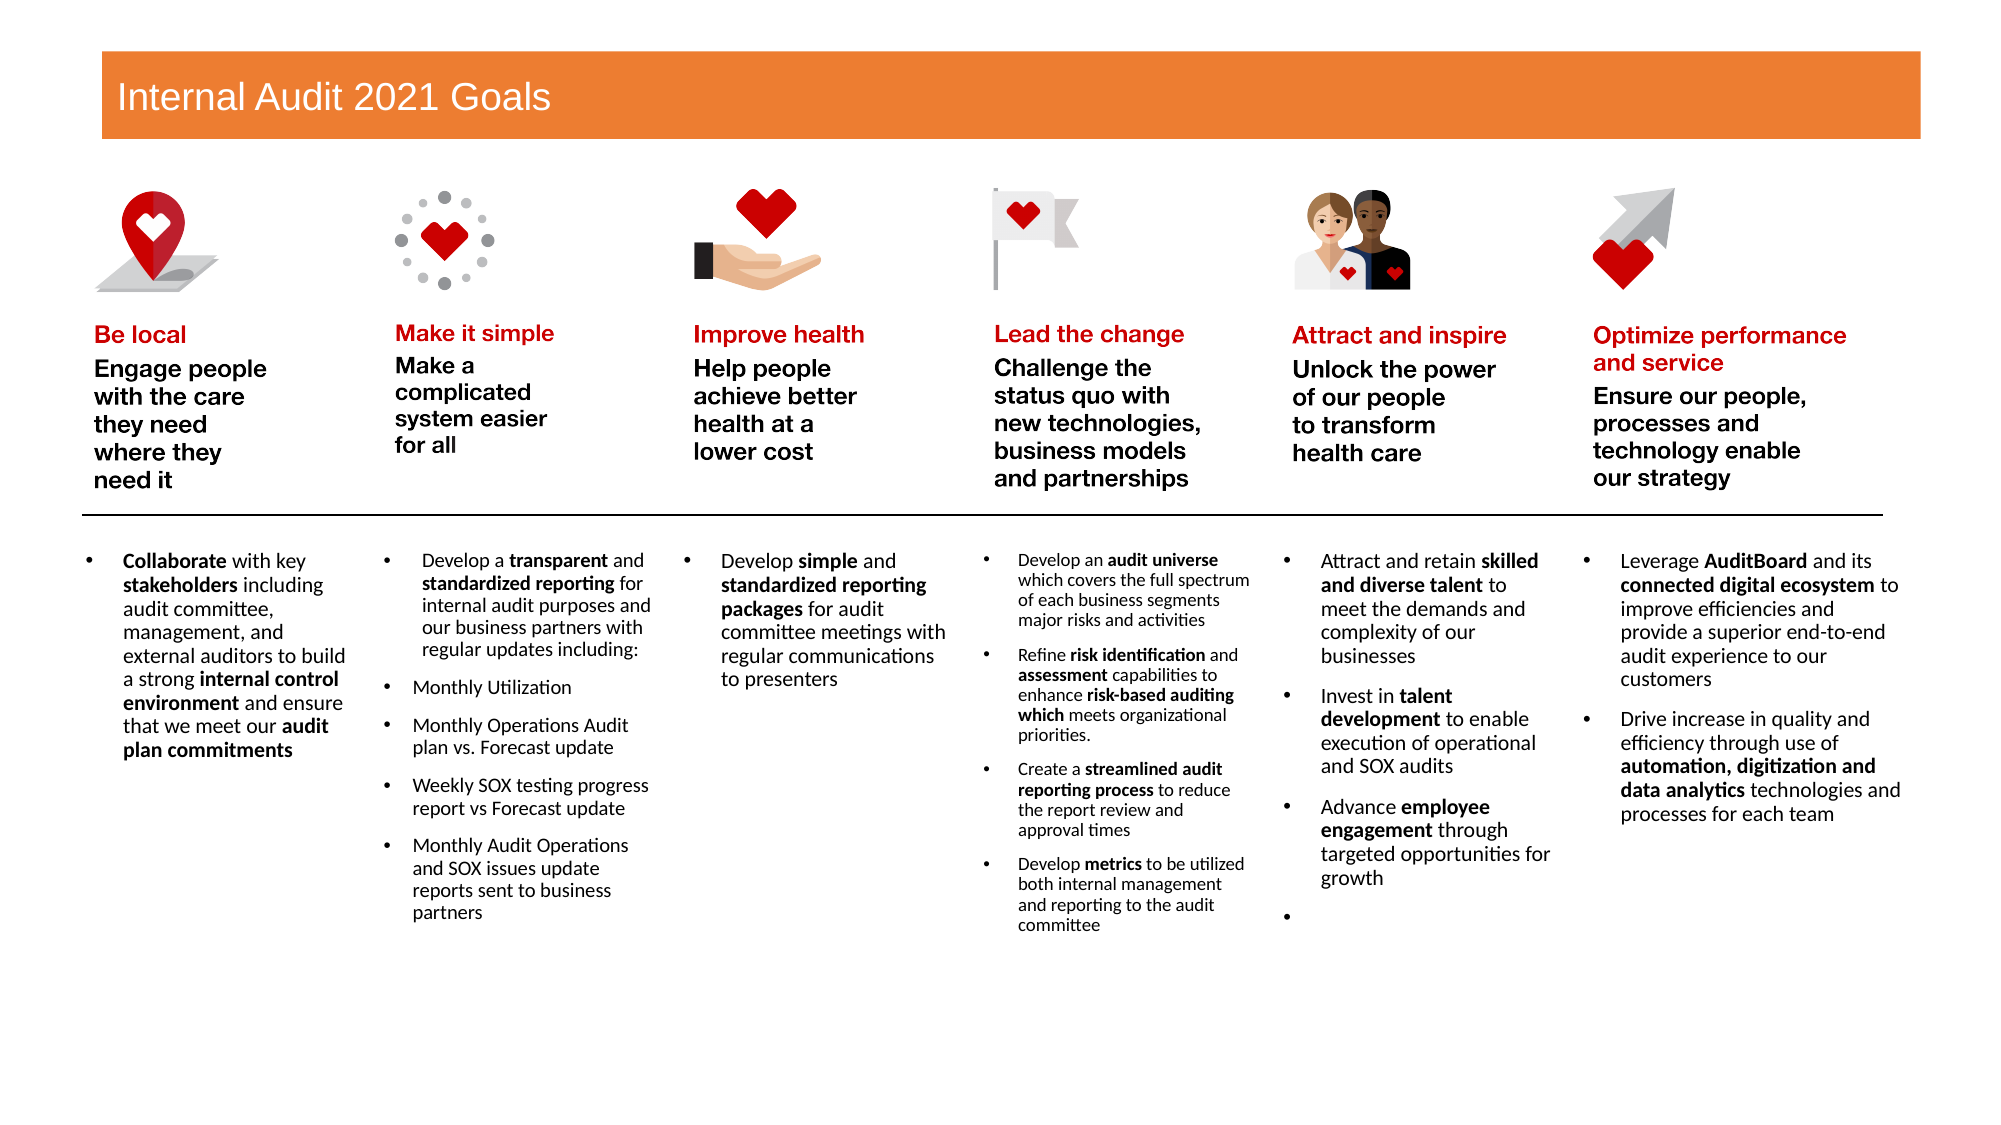

Internal Audit 2021 Goals
Collaborate with key stakeholders including audit committee, management, and external auditors to build a strong internal control environment and ensure that we meet our audit plan commitments

Leverage AuditBoard and its connected digital ecosystem to improve efficiencies and provide a superior end-to-end audit experience to our customers
Drive increase in quality and efficiency through use of automation, digitization and data analytics technologies and processes for each team

Develop a transparent and standardized reporting for internal audit purposes and our business partners with regular updates including:
Monthly Utilization
Monthly Operations Audit plan vs. Forecast update
Weekly SOX testing progress report vs Forecast update
Monthly Audit Operations and SOX issues update reports sent to business partners

Develop an audit universe which covers the full spectrum of each business segments major risks and activities
Refine risk identification and assessment capabilities to enhance risk-based auditing which meets organizational priorities.
Create a streamlined audit reporting process to reduce the report review and approval times
Develop metrics to be utilized both internal management and reporting to the audit committee

Attract and retain skilled and diverse talent to meet the demands and complexity of our businesses
Invest in talent development to enable execution of operational and SOX audits
Advance employee engagement through targeted opportunities for growth

Develop simple and standardized reporting packages for audit committee meetings with regular communications to presenters